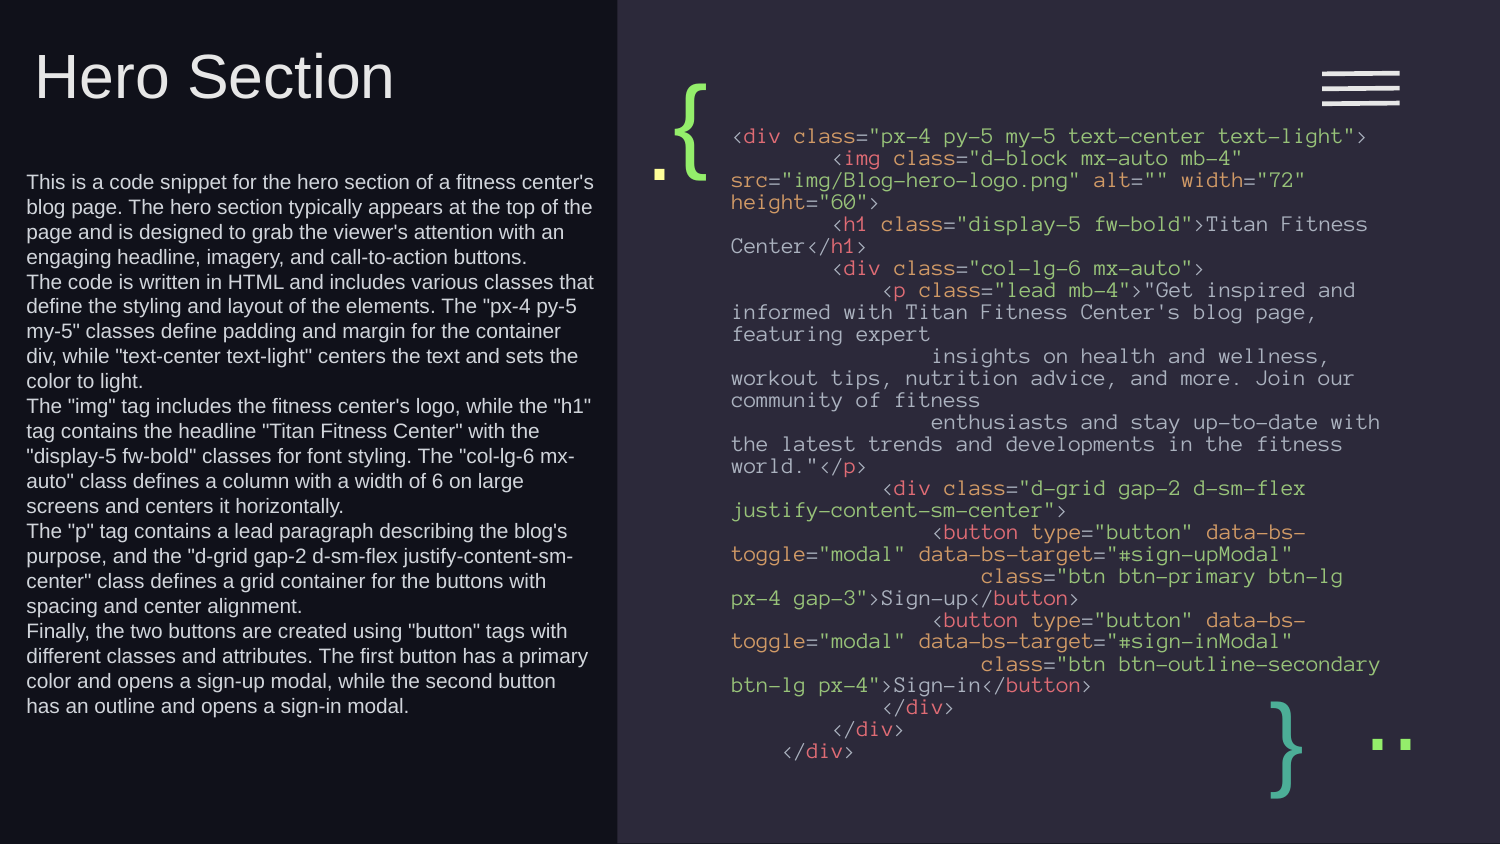

Hero Section
{
.
# <div class="px-4 py-5 my-5 text-center text-light">
        <img class="d-block mx-auto mb-4" src="img/Blog-hero-logo.png" alt="" width="72" height="60">
        <h1 class="display-5 fw-bold">Titan Fitness Center</h1>
        <div class="col-lg-6 mx-auto">
            <p class="lead mb-4">"Get inspired and informed with Titan Fitness Center's blog page, featuring expert
                insights on health and wellness, workout tips, nutrition advice, and more. Join our community of fitness
                enthusiasts and stay up-to-date with the latest trends and developments in the fitness world."</p>
            <div class="d-grid gap-2 d-sm-flex justify-content-sm-center">
                <button type="button" data-bs-toggle="modal" data-bs-target="#sign-upModal"
                    class="btn btn-primary btn-lg px-4 gap-3">Sign-up</button>
                <button type="button" data-bs-toggle="modal" data-bs-target="#sign-inModal"
                    class="btn btn-outline-secondary btn-lg px-4">Sign-in</button>
            </div>
        </div>
    </div>

This is a code snippet for the hero section of a fitness center's blog page. The hero section typically appears at the top of the page and is designed to grab the viewer's attention with an engaging headline, imagery, and call-to-action buttons.
The code is written in HTML and includes various classes that define the styling and layout of the elements. The "px-4 py-5 my-5" classes define padding and margin for the container div, while "text-center text-light" centers the text and sets the color to light.
The "img" tag includes the fitness center's logo, while the "h1" tag contains the headline "Titan Fitness Center" with the "display-5 fw-bold" classes for font styling. The "col-lg-6 mx-auto" class defines a column with a width of 6 on large screens and centers it horizontally.
The "p" tag contains a lead paragraph describing the blog's purpose, and the "d-grid gap-2 d-sm-flex justify-content-sm-center" class defines a grid container for the buttons with spacing and center alignment.
Finally, the two buttons are created using "button" tags with different classes and attributes. The first button has a primary color and opens a sign-up modal, while the second button has an outline and opens a sign-in modal.

}
..